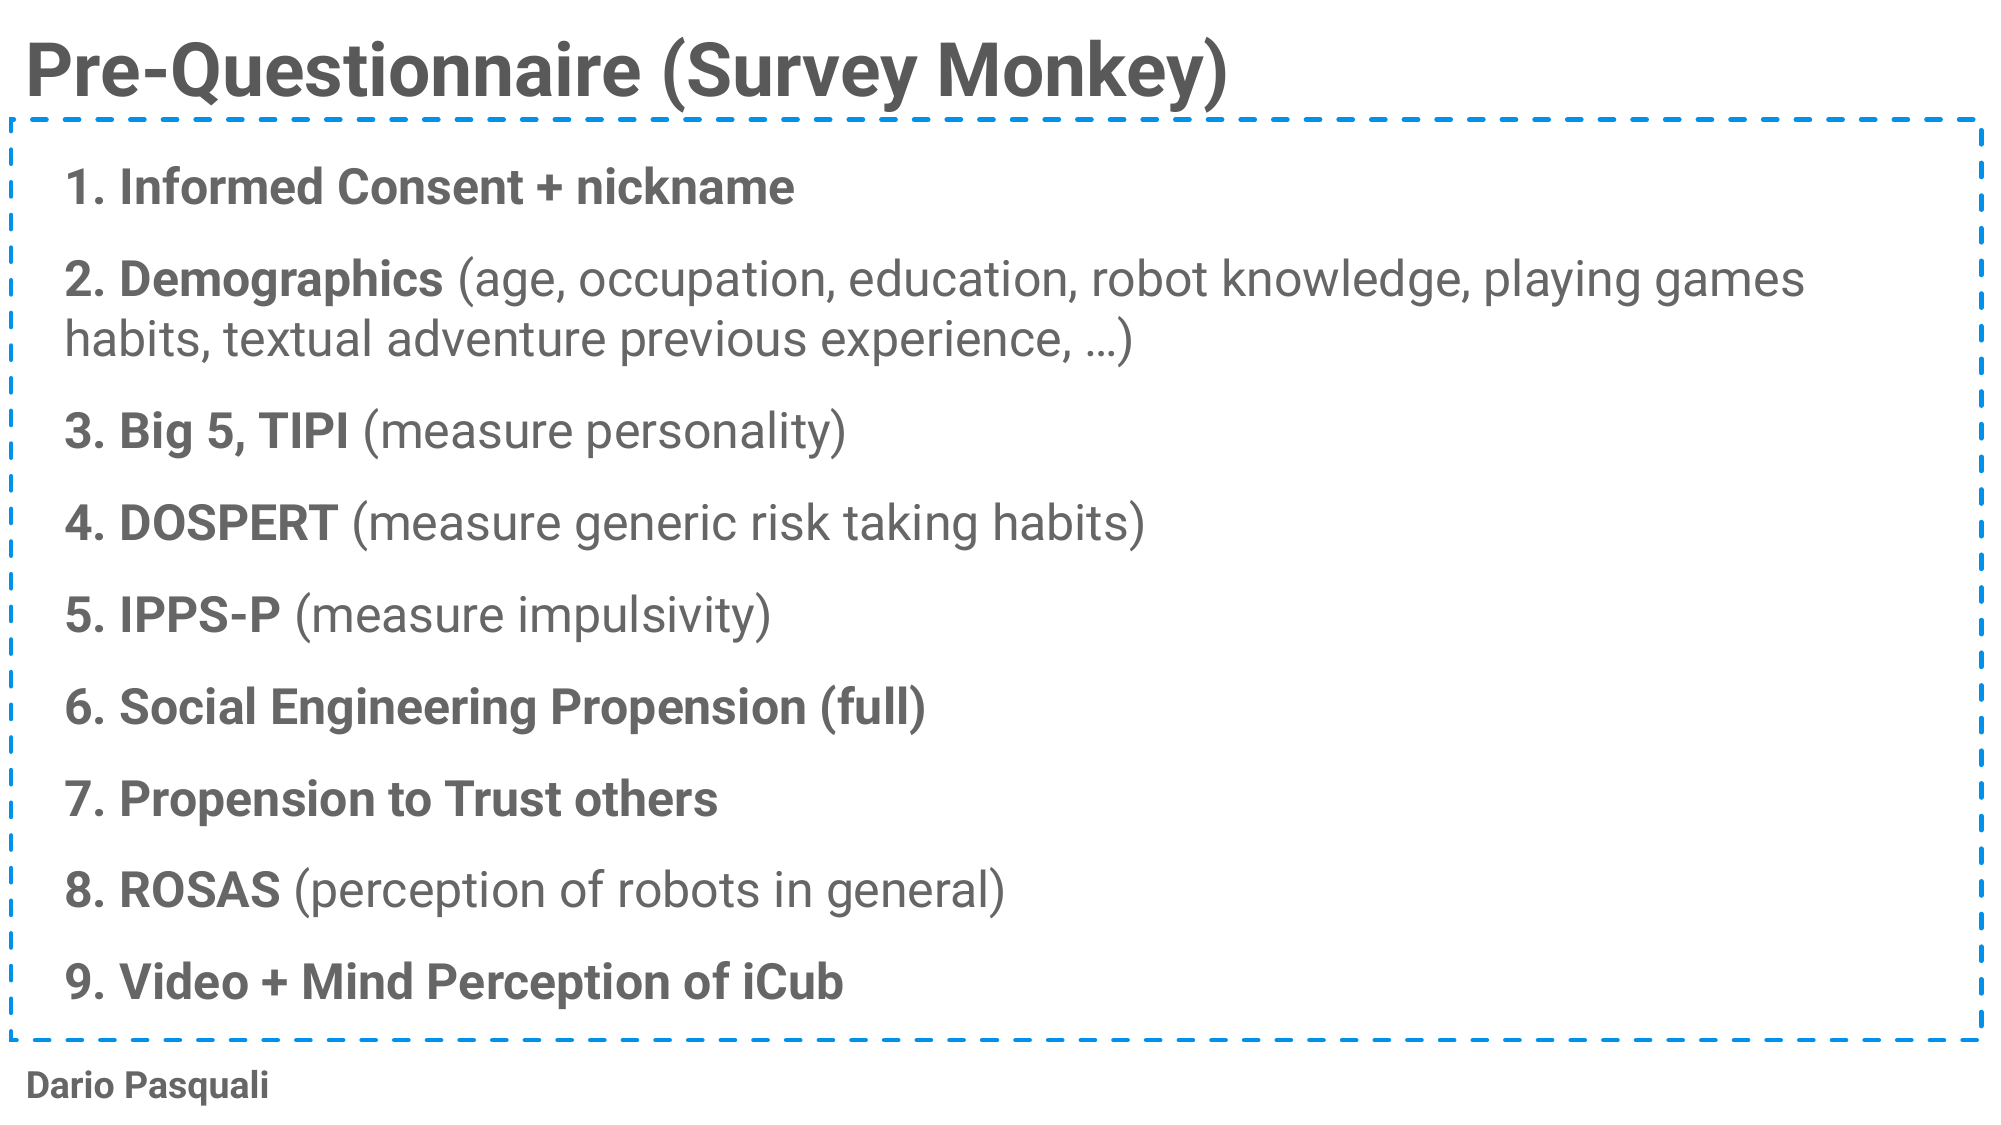

Pre-Questionnaire (Survey Monkey)

1. Informed Consent + nickname
2. Demographics (age, occupation, education, robot knowledge, playing games habits, textual adventure previous experience, …)
3. Big 5, TIPI (measure personality)
4. DOSPERT (measure generic risk taking habits)
5. IPPS-P (measure impulsivity)
6. Social Engineering Propension (full)
7. Propension to Trust others
8. ROSAS (perception of robots in general)
9. Video + Mind Perception of iCub
Dario Pasquali